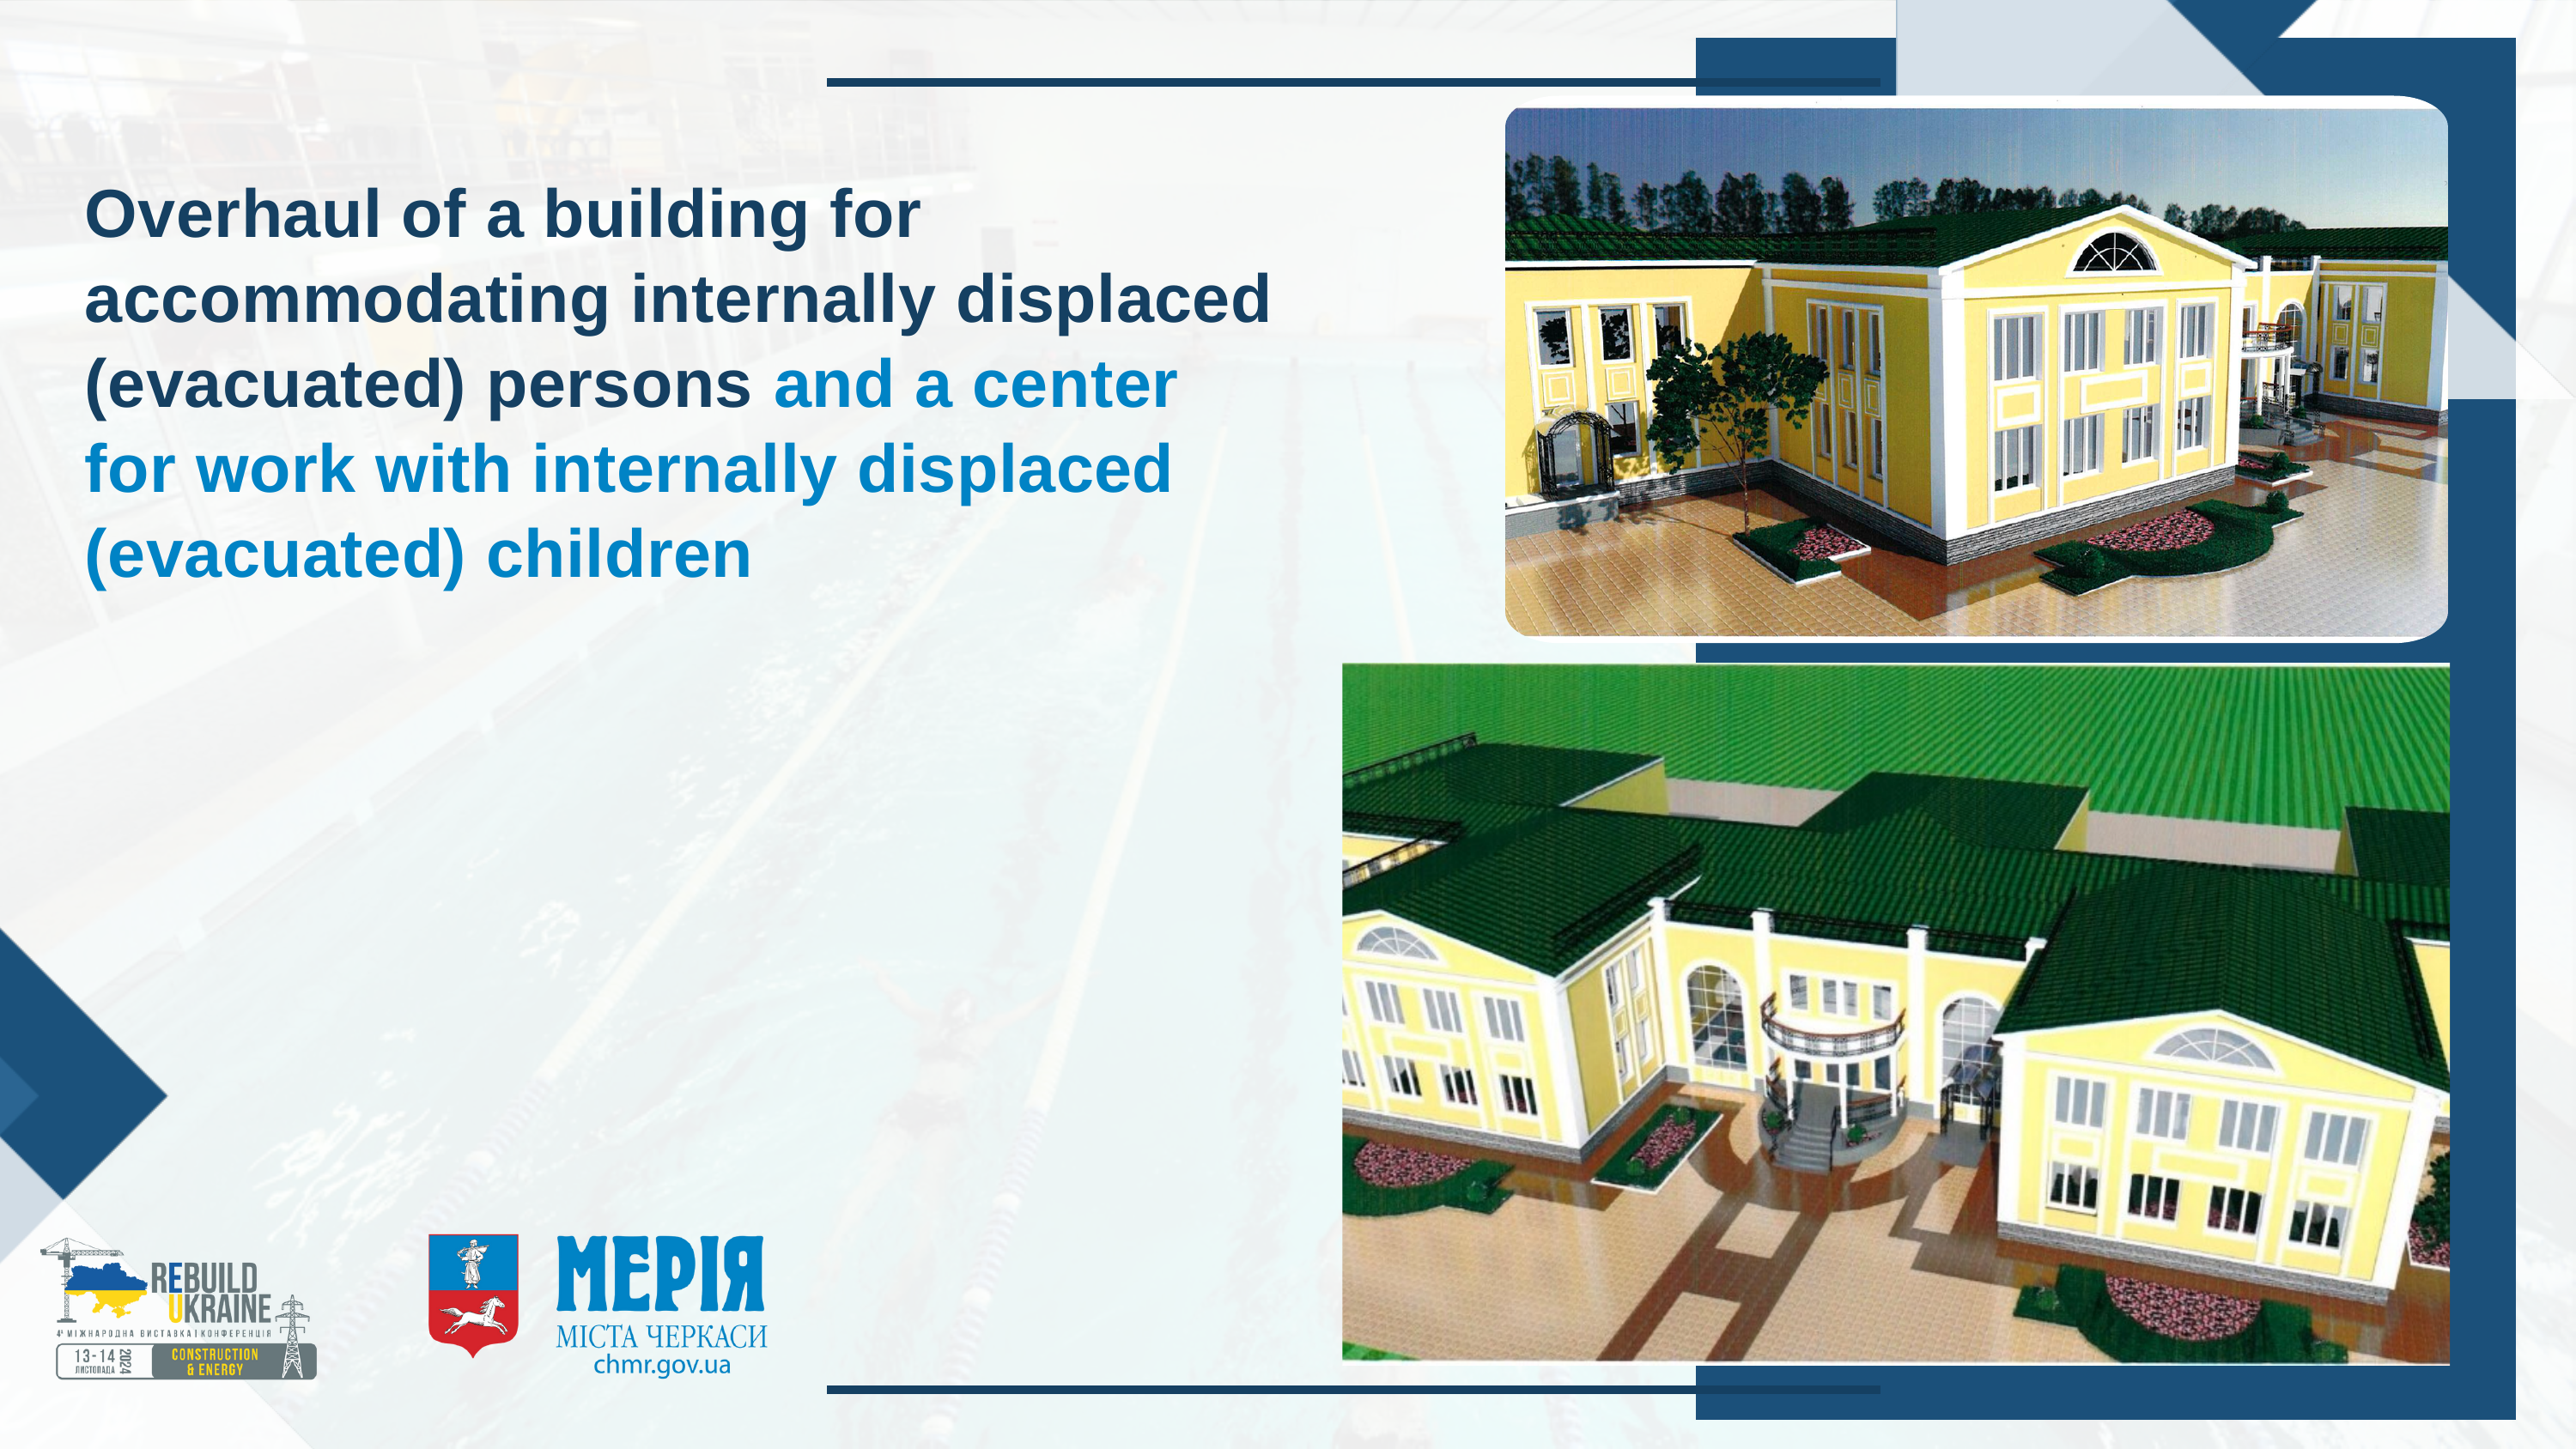

Overhaul of a building for accommodating internally displaced (evacuated) persons and a center for work with internally displaced (evacuated) children